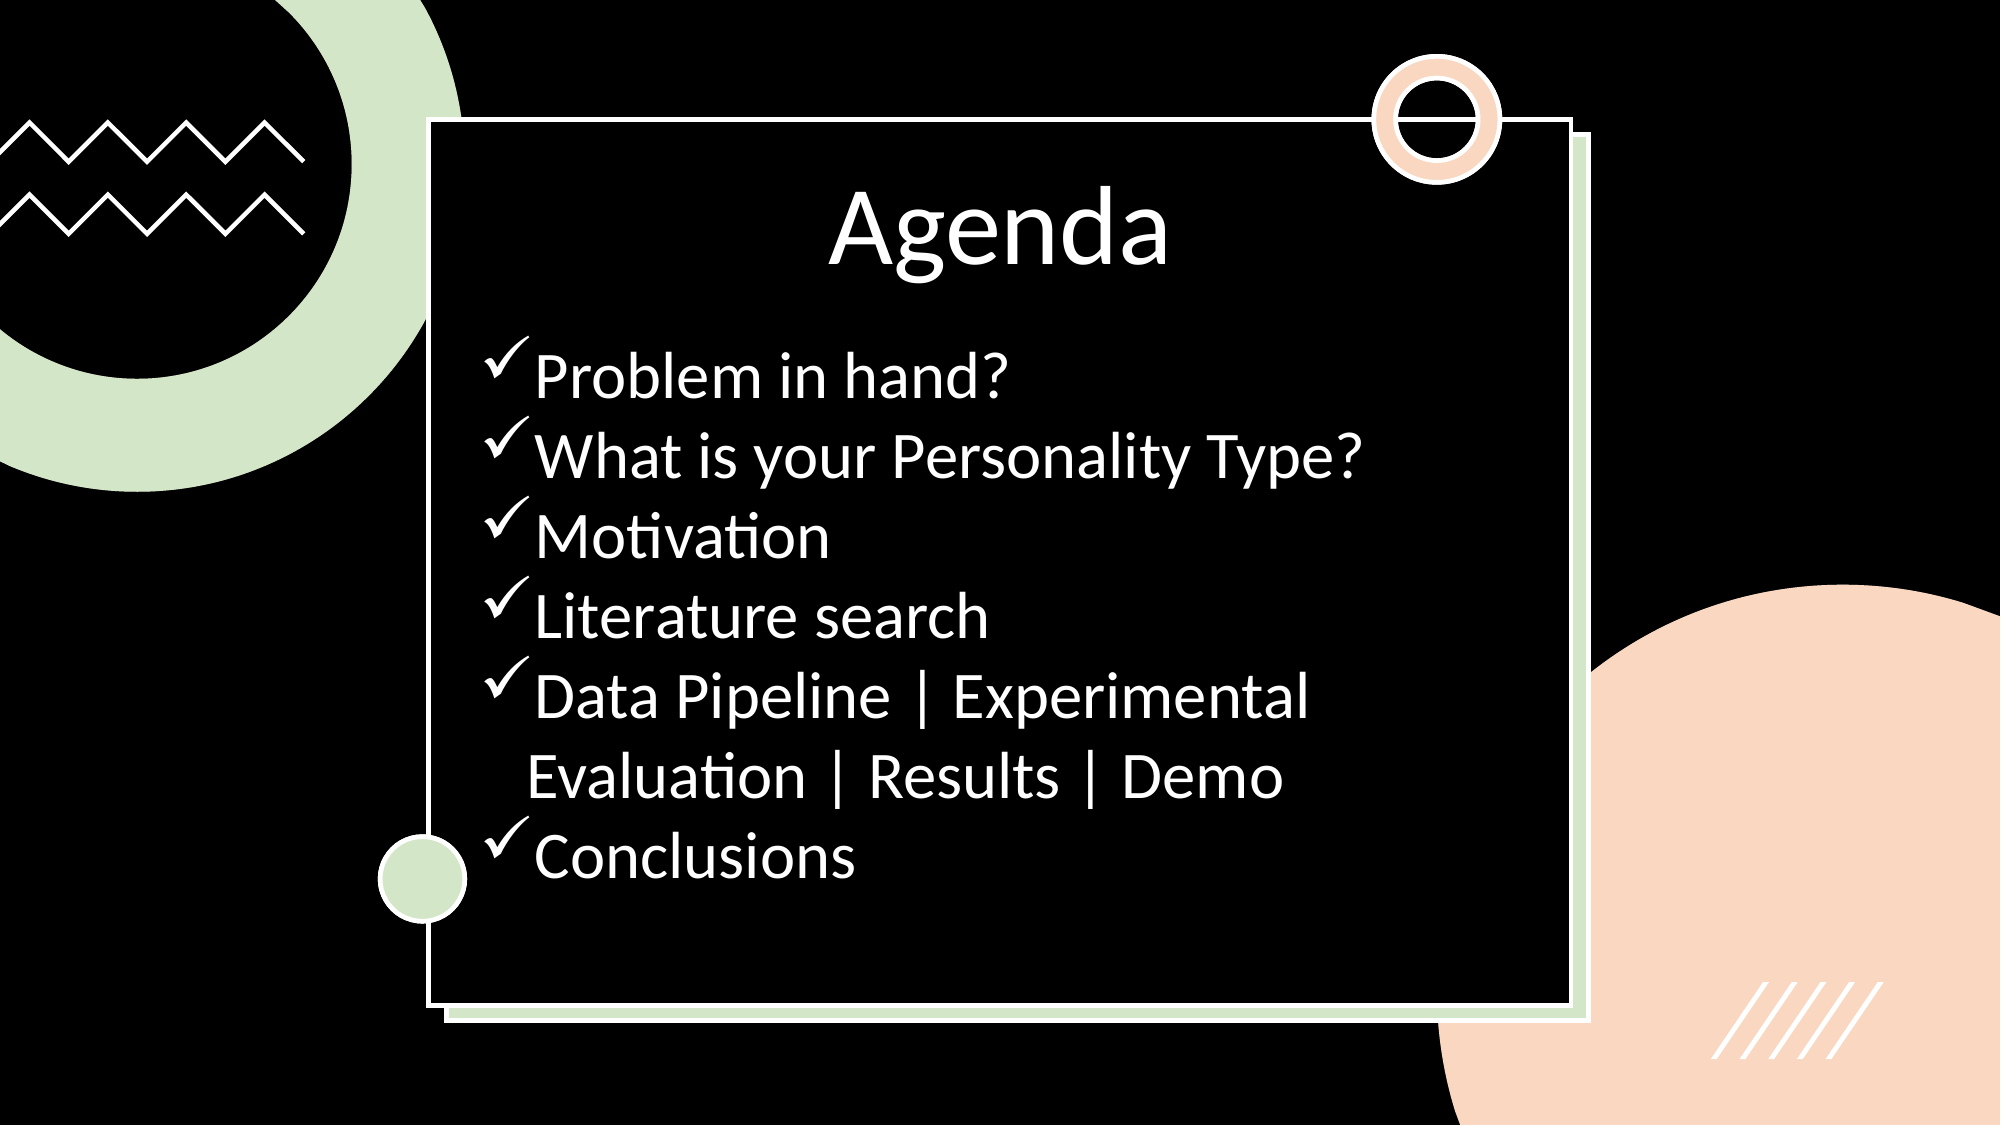

# Agenda

Problem in hand?
What is your Personality Type?
Motivation
Literature search
Data Pipeline | Experimental Evaluation | Results | Demo
Conclusions